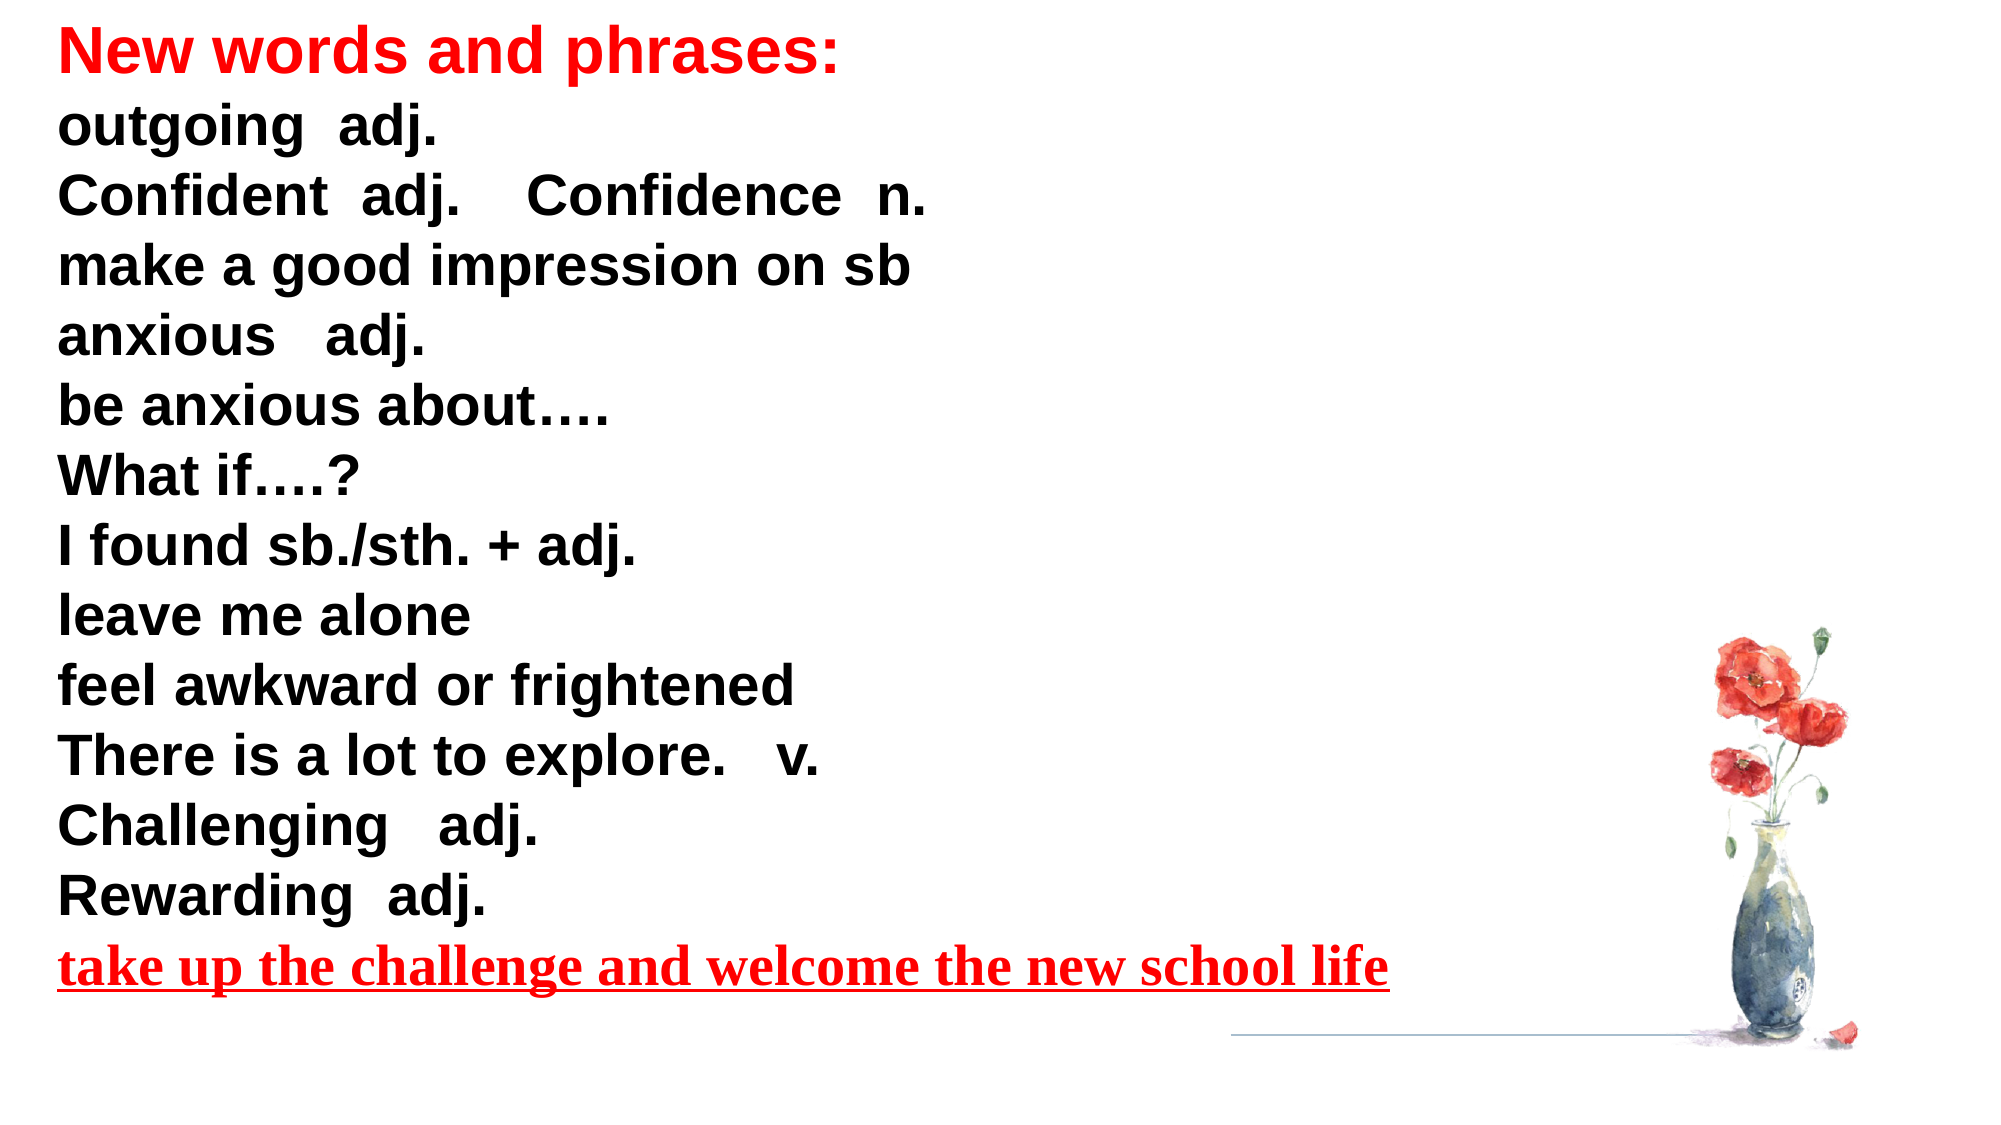

New words and phrases:
outgoing  adj.
Confident  adj.    Confidence  n.
make a good impression on sb
anxious   adj.
be anxious about….
What if….?
I found sb./sth. + adj.
leave me alone
feel awkward or frightened
There is a lot to explore.   v.
Challenging   adj.
Rewarding  adj.
take up the challenge and welcome the new school life